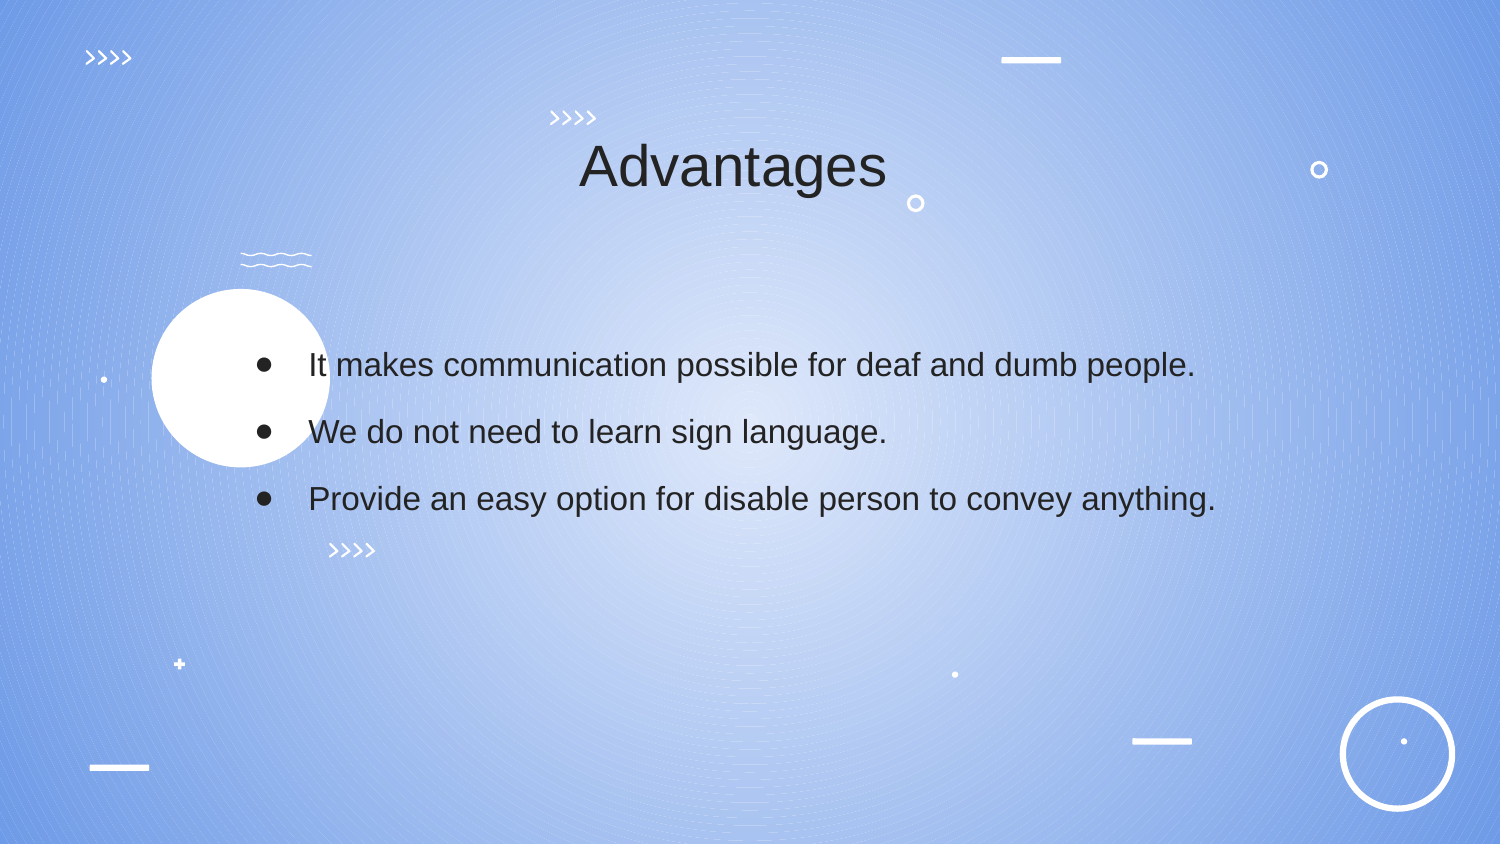

# Advantages

It makes communication possible for deaf and dumb people.
We do not need to learn sign language.
Provide an easy option for disable person to convey anything.